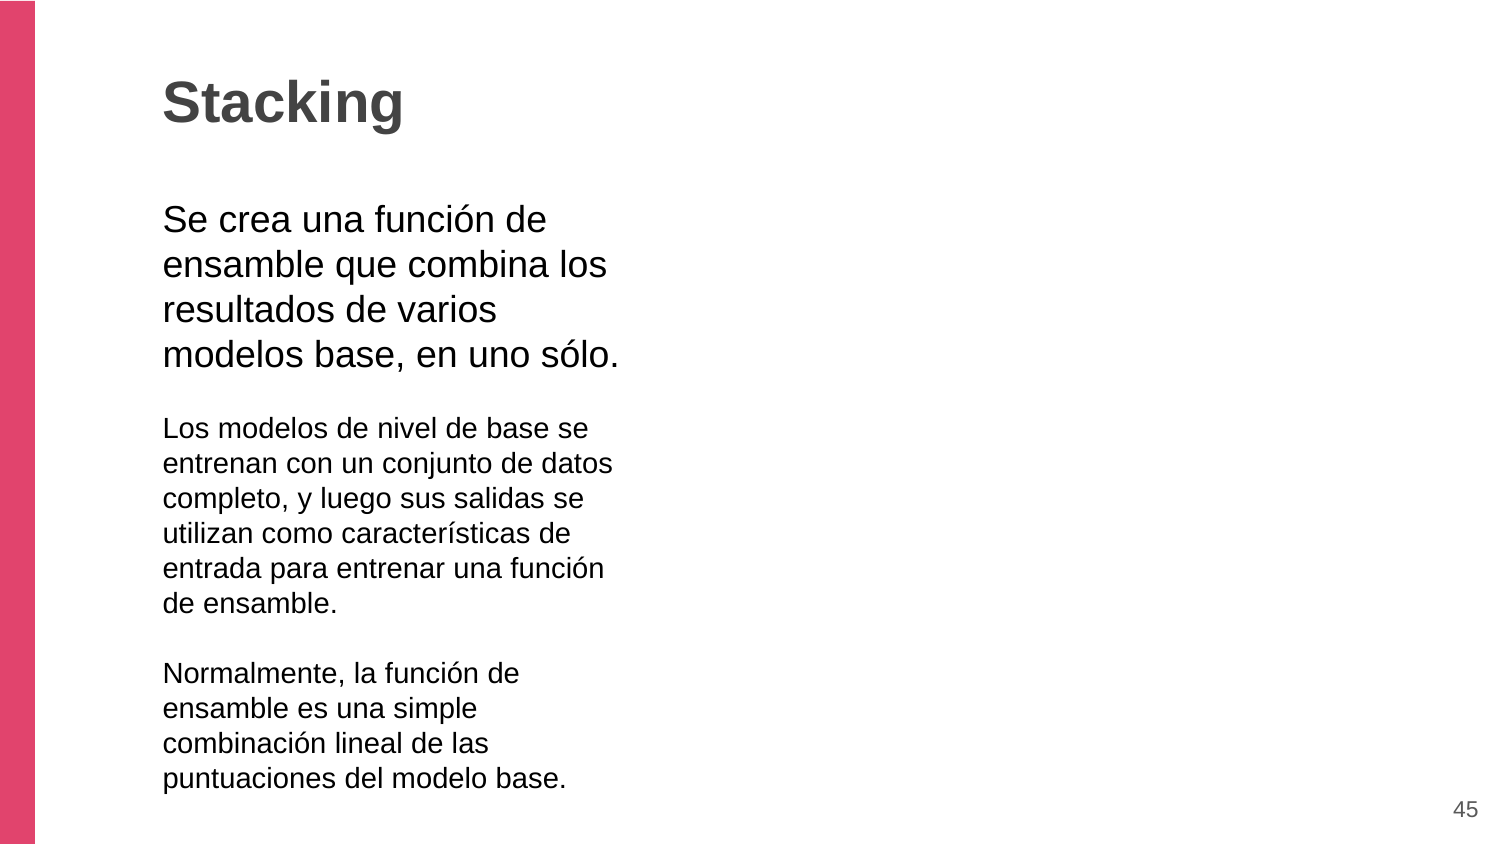

Stacking
Se crea una función de ensamble que combina los resultados de varios modelos base, en uno sólo.

Los modelos de nivel de base se entrenan con un conjunto de datos completo, y luego sus salidas se utilizan como características de entrada para entrenar una función de ensamble.

Normalmente, la función de ensamble es una simple combinación lineal de las puntuaciones del modelo base.

45